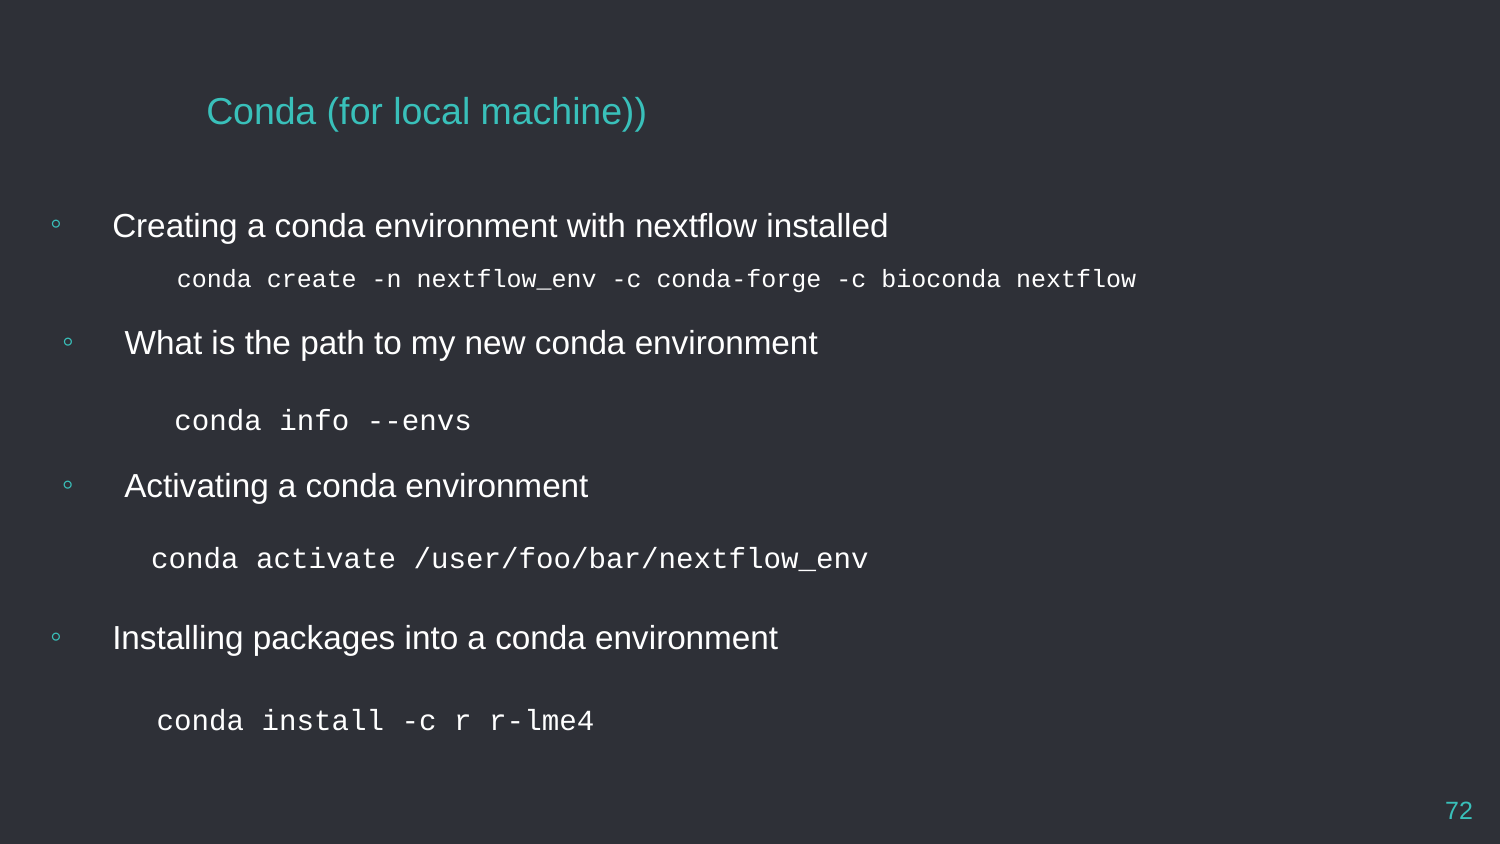

# Conda (for local machine))
Creating a conda environment with nextflow installed

conda create -n nextflow_env -c conda-forge -c bioconda nextflow

What is the path to my new conda environment

conda info --envs

Activating a conda environment

conda activate /user/foo/bar/nextflow_env

Installing packages into a conda environment

conda install -c r r-lme4

72